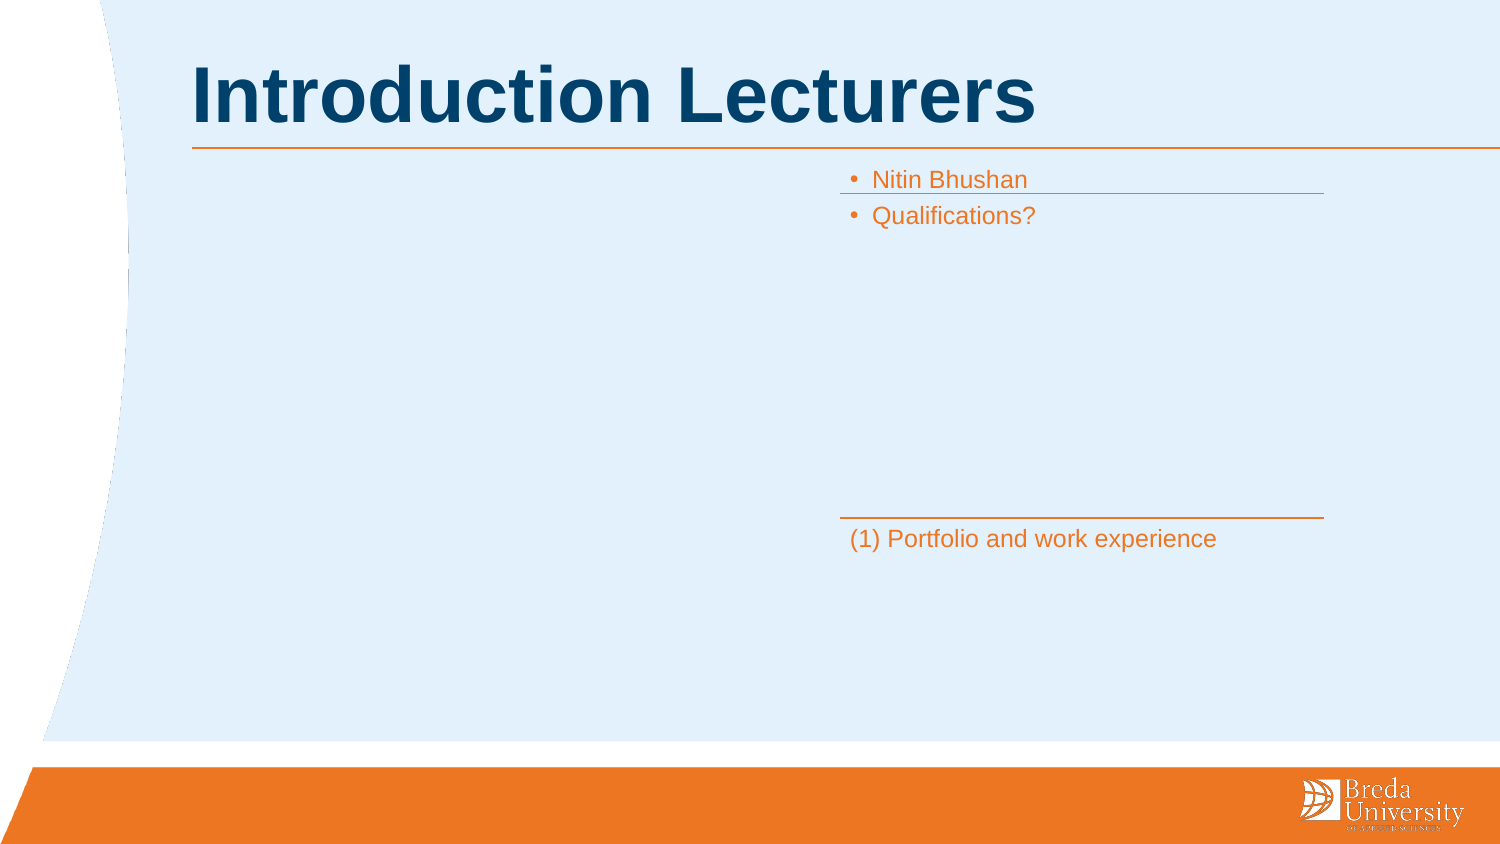

# Introduction Lecturers
Nitin Bhushan
Qualifications?

Portfolio and work experience